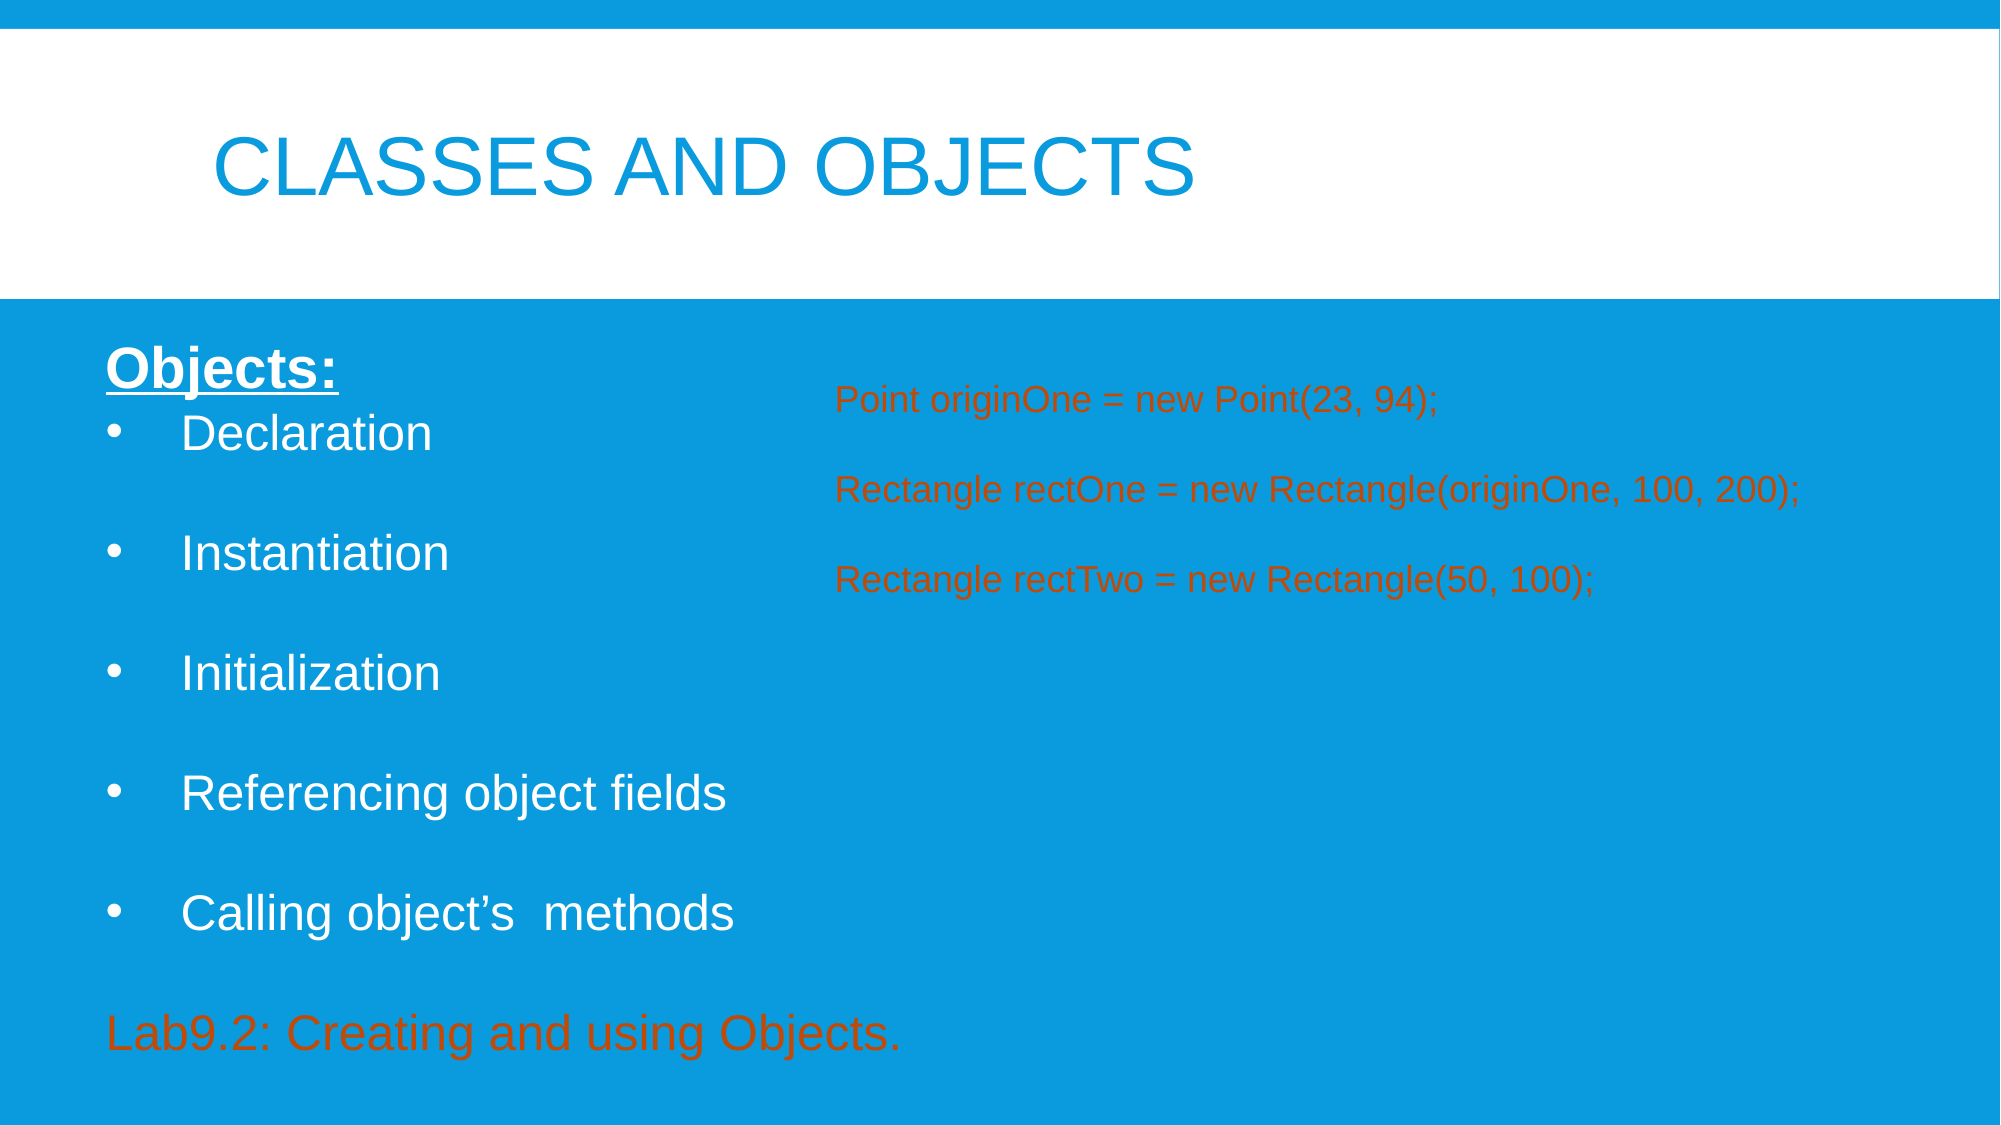

# Classes and objects
Objects:
Declaration

Instantiation

Initialization

Referencing object fields

Calling object’s  methods

Lab9.2: Creating and using Objects.

Point originOne = new Point(23, 94);

Rectangle rectOne = new Rectangle(originOne, 100, 200);

Rectangle rectTwo = new Rectangle(50, 100);